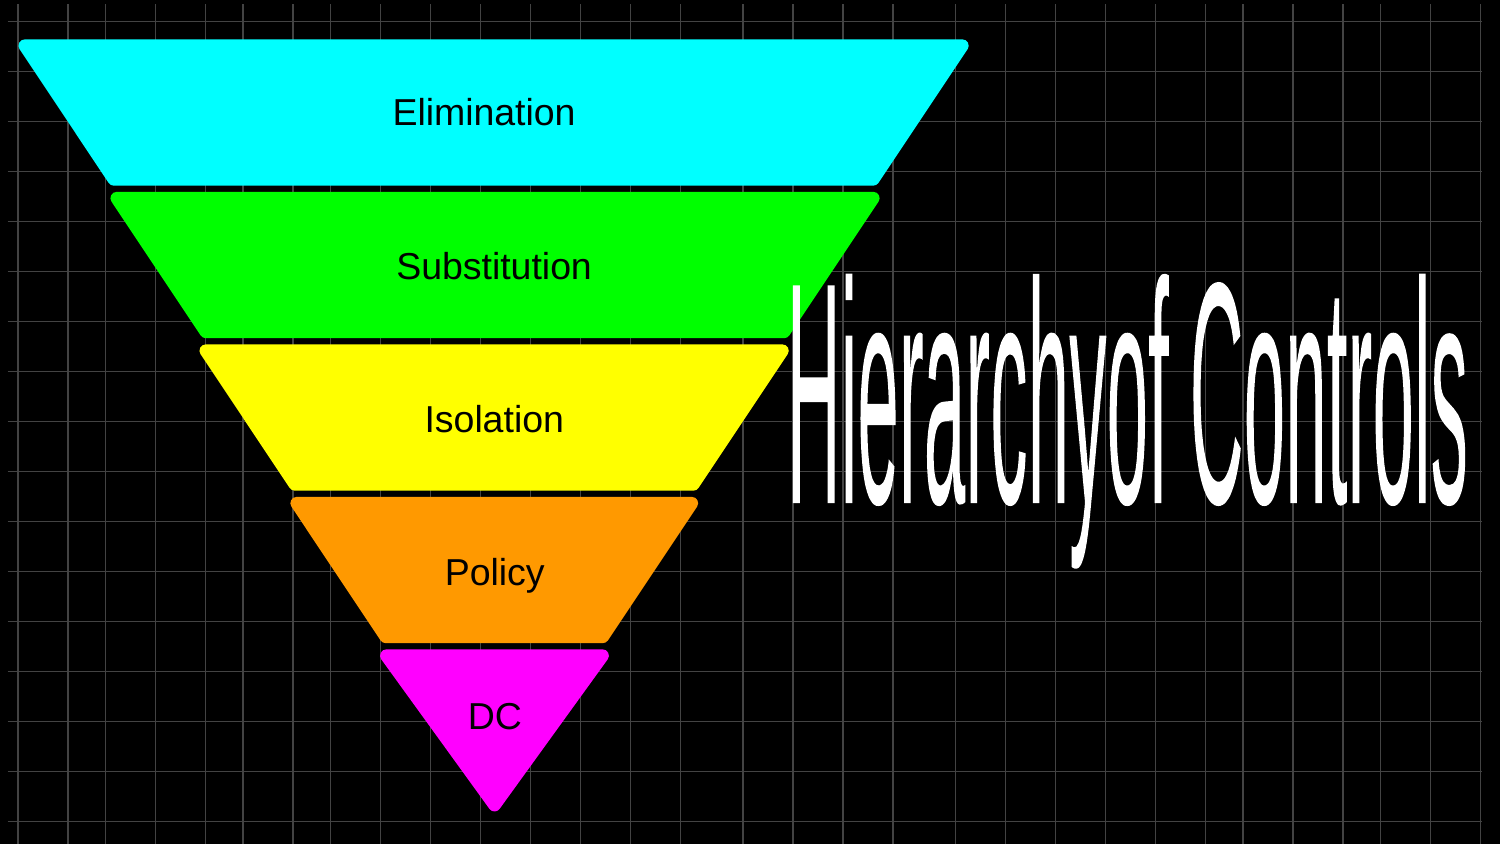

Elimination

Substitution

Isolation

Policy

DC
Hierarchy
of Controls